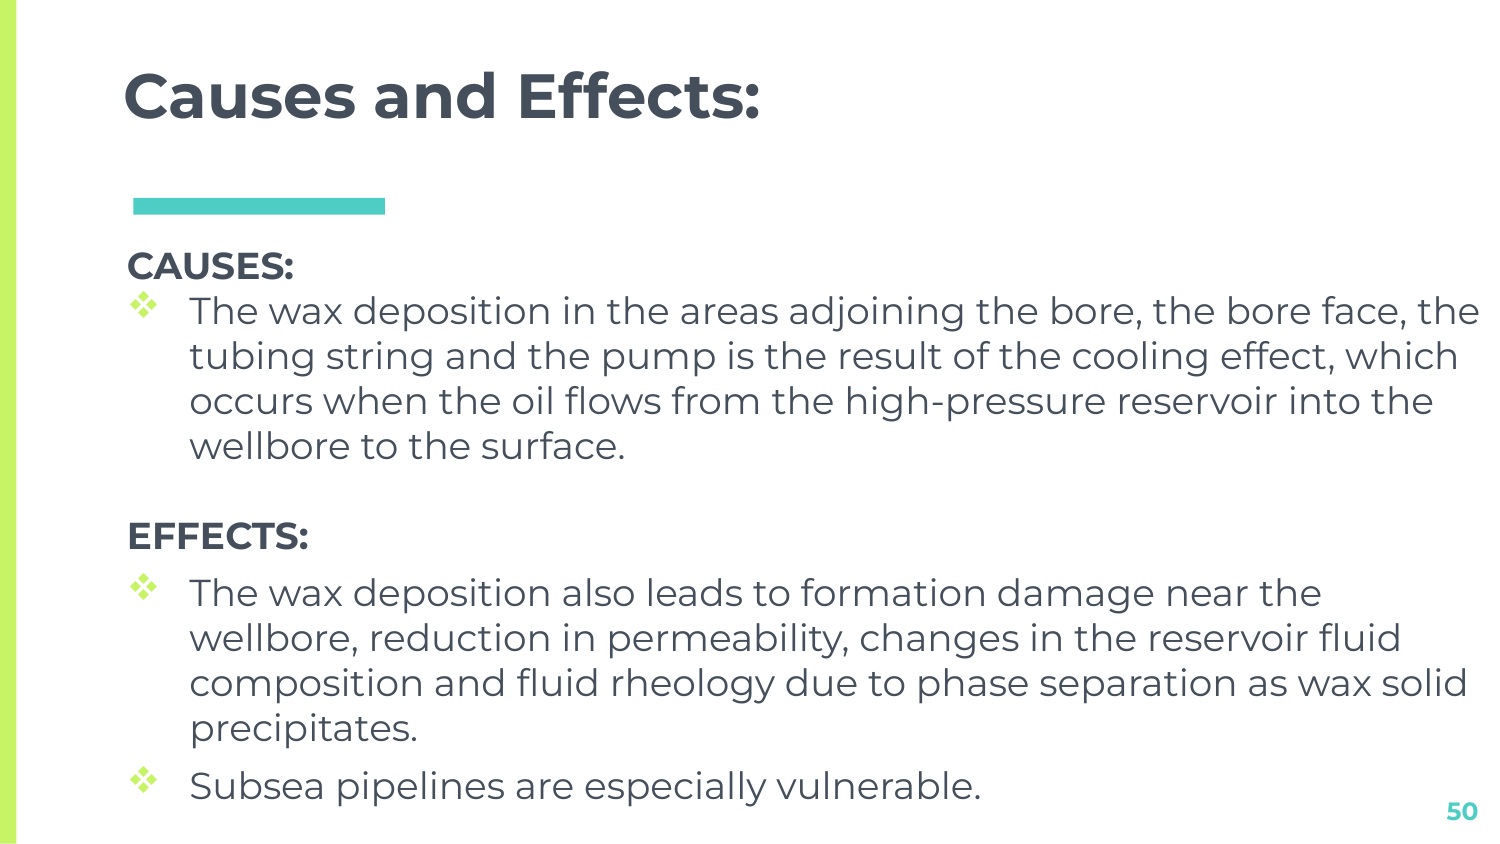

# Causes and Effects:
CAUSES:
The wax deposition in the areas adjoining the bore, the bore face, the tubing string and the pump is the result of the cooling effect, which occurs when the oil flows from the high-pressure reservoir into the wellbore to the surface.

EFFECTS:
The wax deposition also leads to formation damage near the wellbore, reduction in permeability, changes in the reservoir fluid composition and fluid rheology due to phase separation as wax solid precipitates.
Subsea pipelines are especially vulnerable.

50